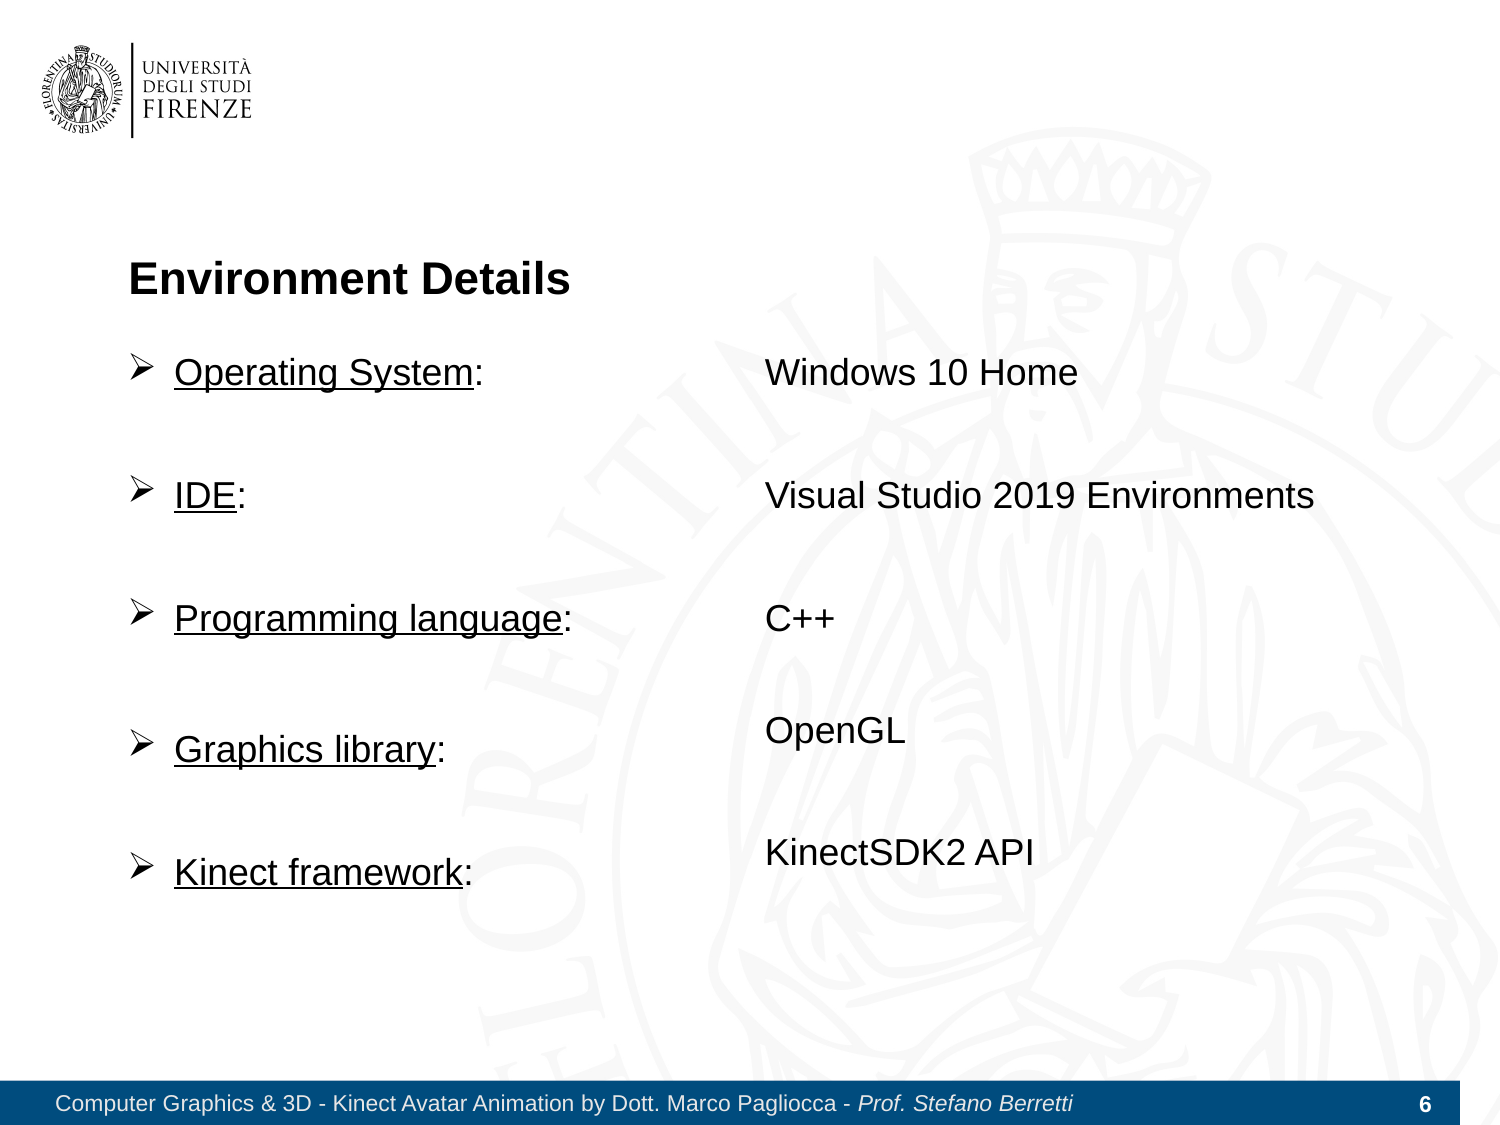

# Environment Details
Windows 10 Home

Visual Studio 2019 Environments

C++

OpenGL

KinectSDK2 API

Operating System:

IDE:

Programming language:

Graphics library:

Kinect framework:

Computer Graphics & 3D - Kinect Avatar Animation by Dott. Marco Pagliocca - Prof. Stefano Berretti